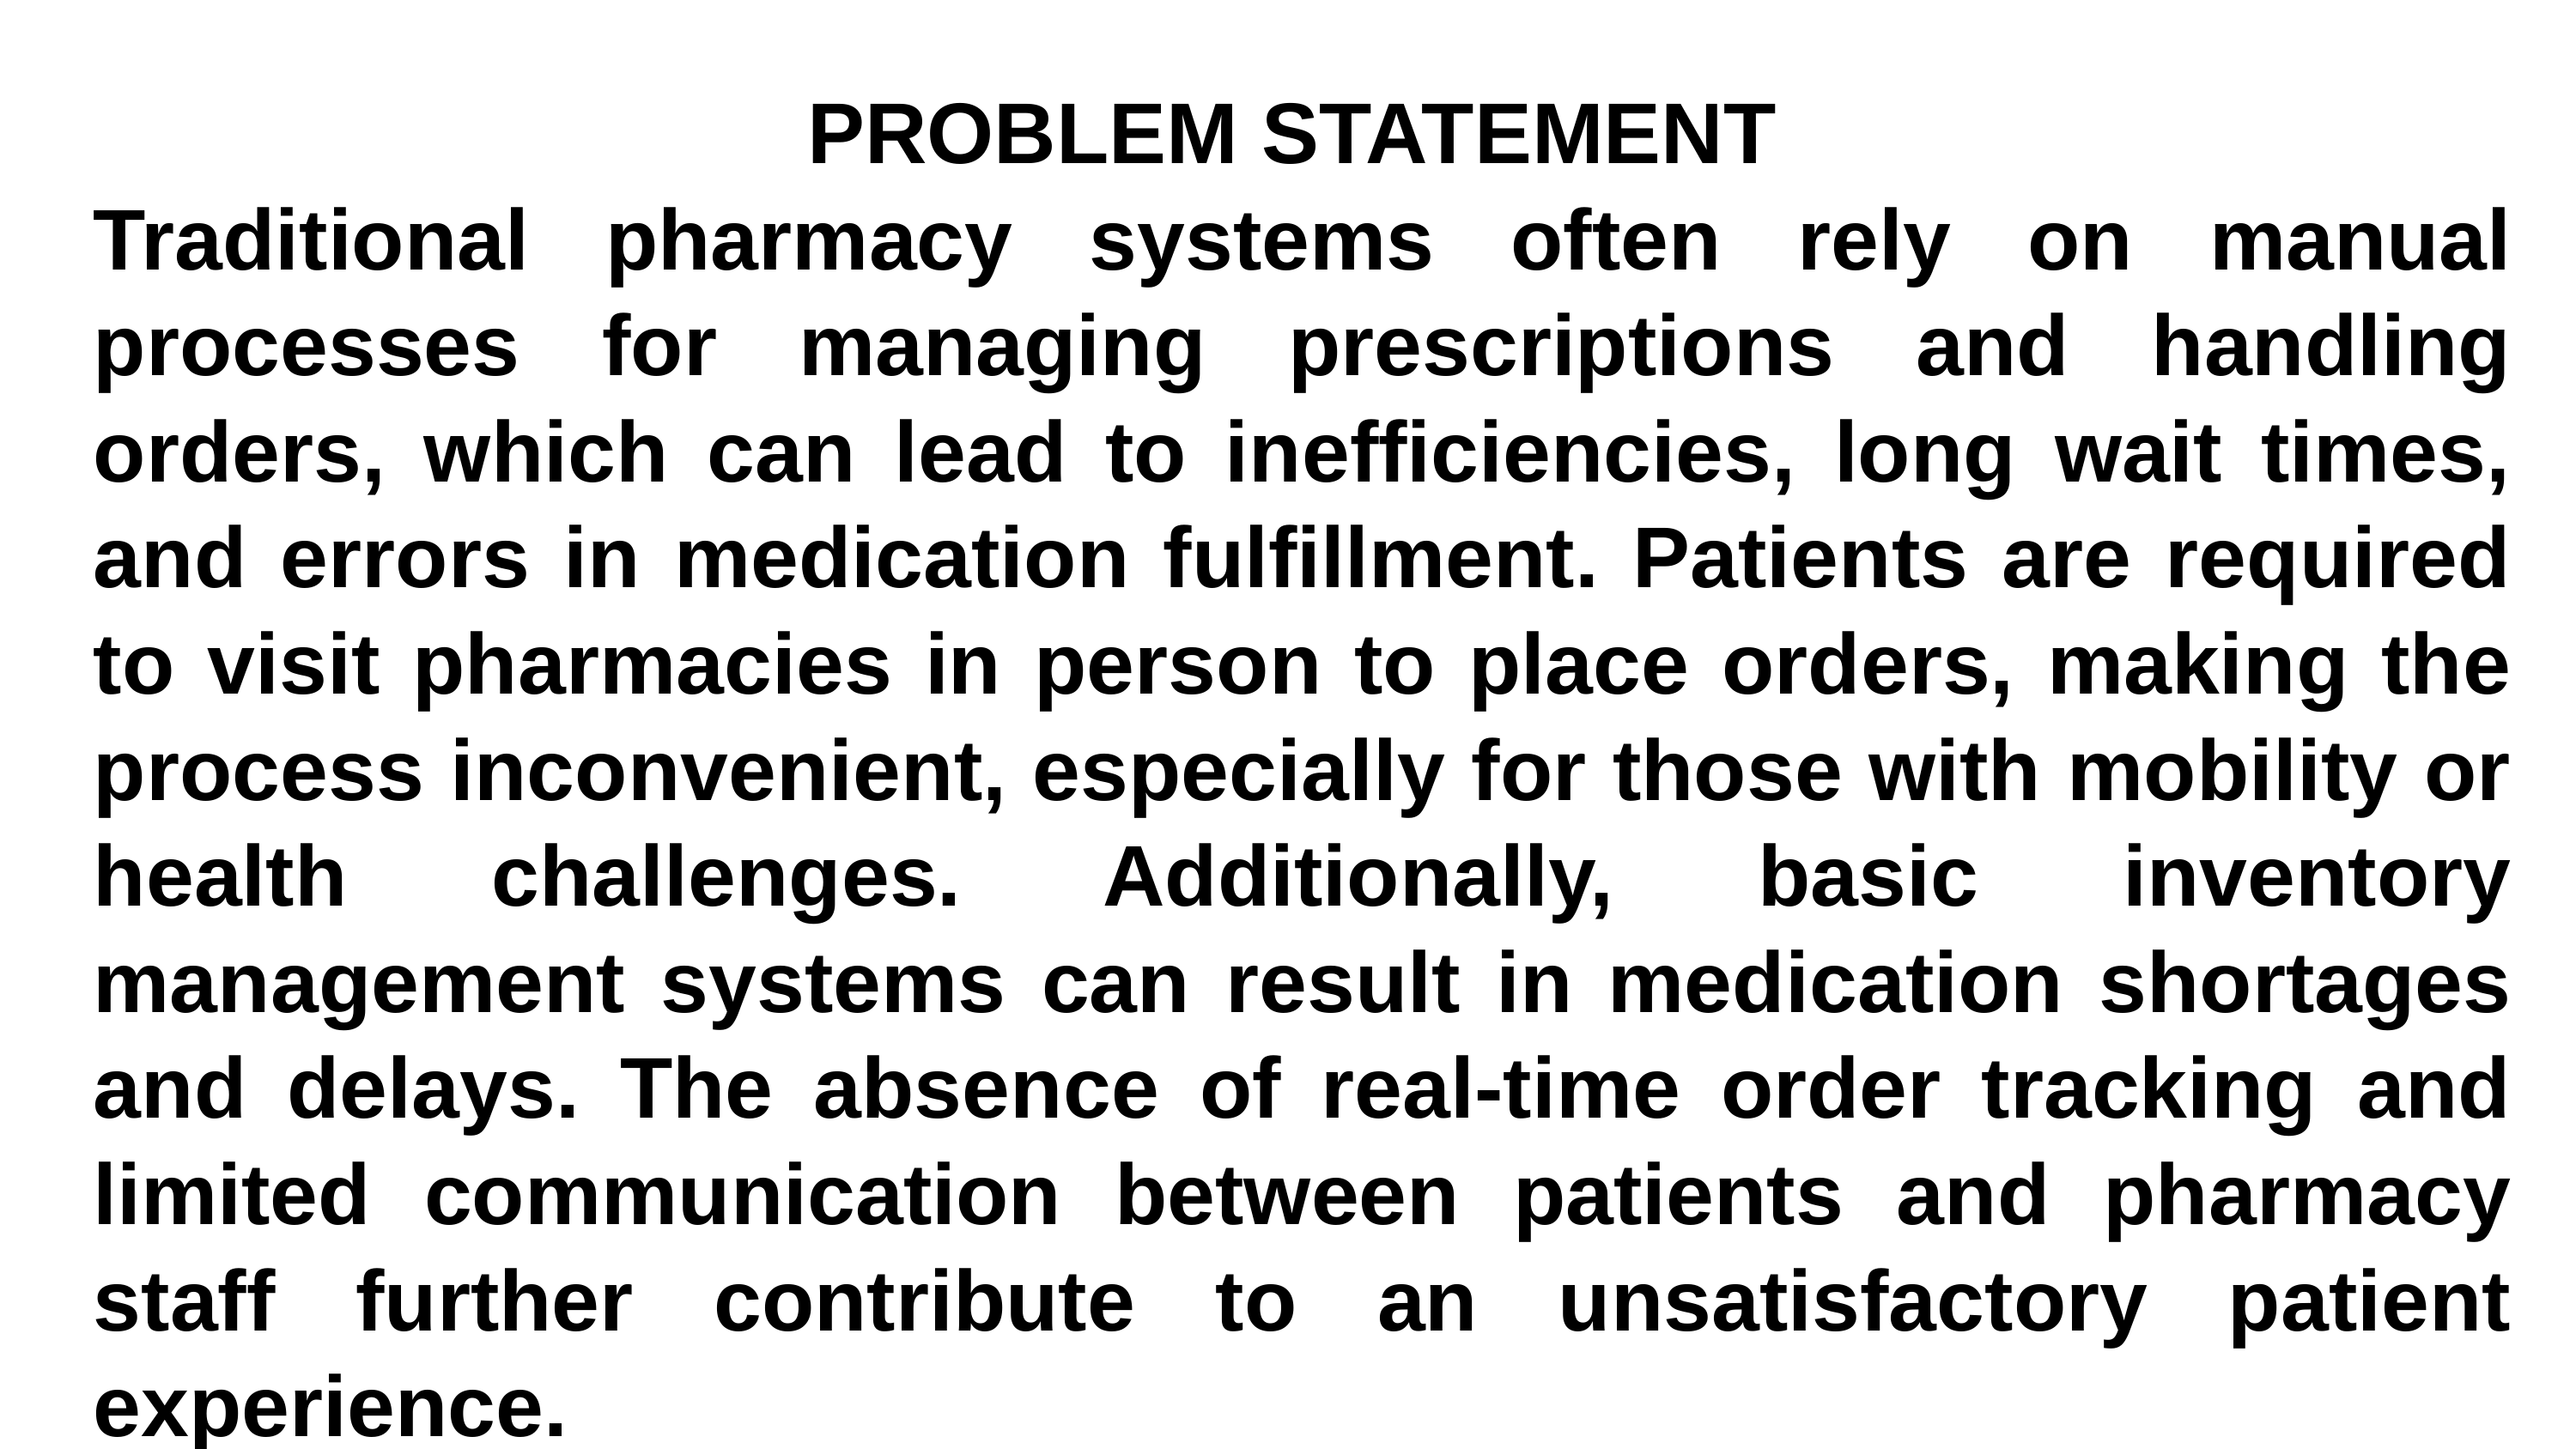

PROBLEM STATEMENT
Traditional pharmacy systems often rely on manual processes for managing prescriptions and handling orders, which can lead to inefficiencies, long wait times, and errors in medication fulfillment. Patients are required to visit pharmacies in person to place orders, making the process inconvenient, especially for those with mobility or health challenges. Additionally, basic inventory management systems can result in medication shortages and delays. The absence of real-time order tracking and limited communication between patients and pharmacy staff further contribute to an unsatisfactory patient experience.